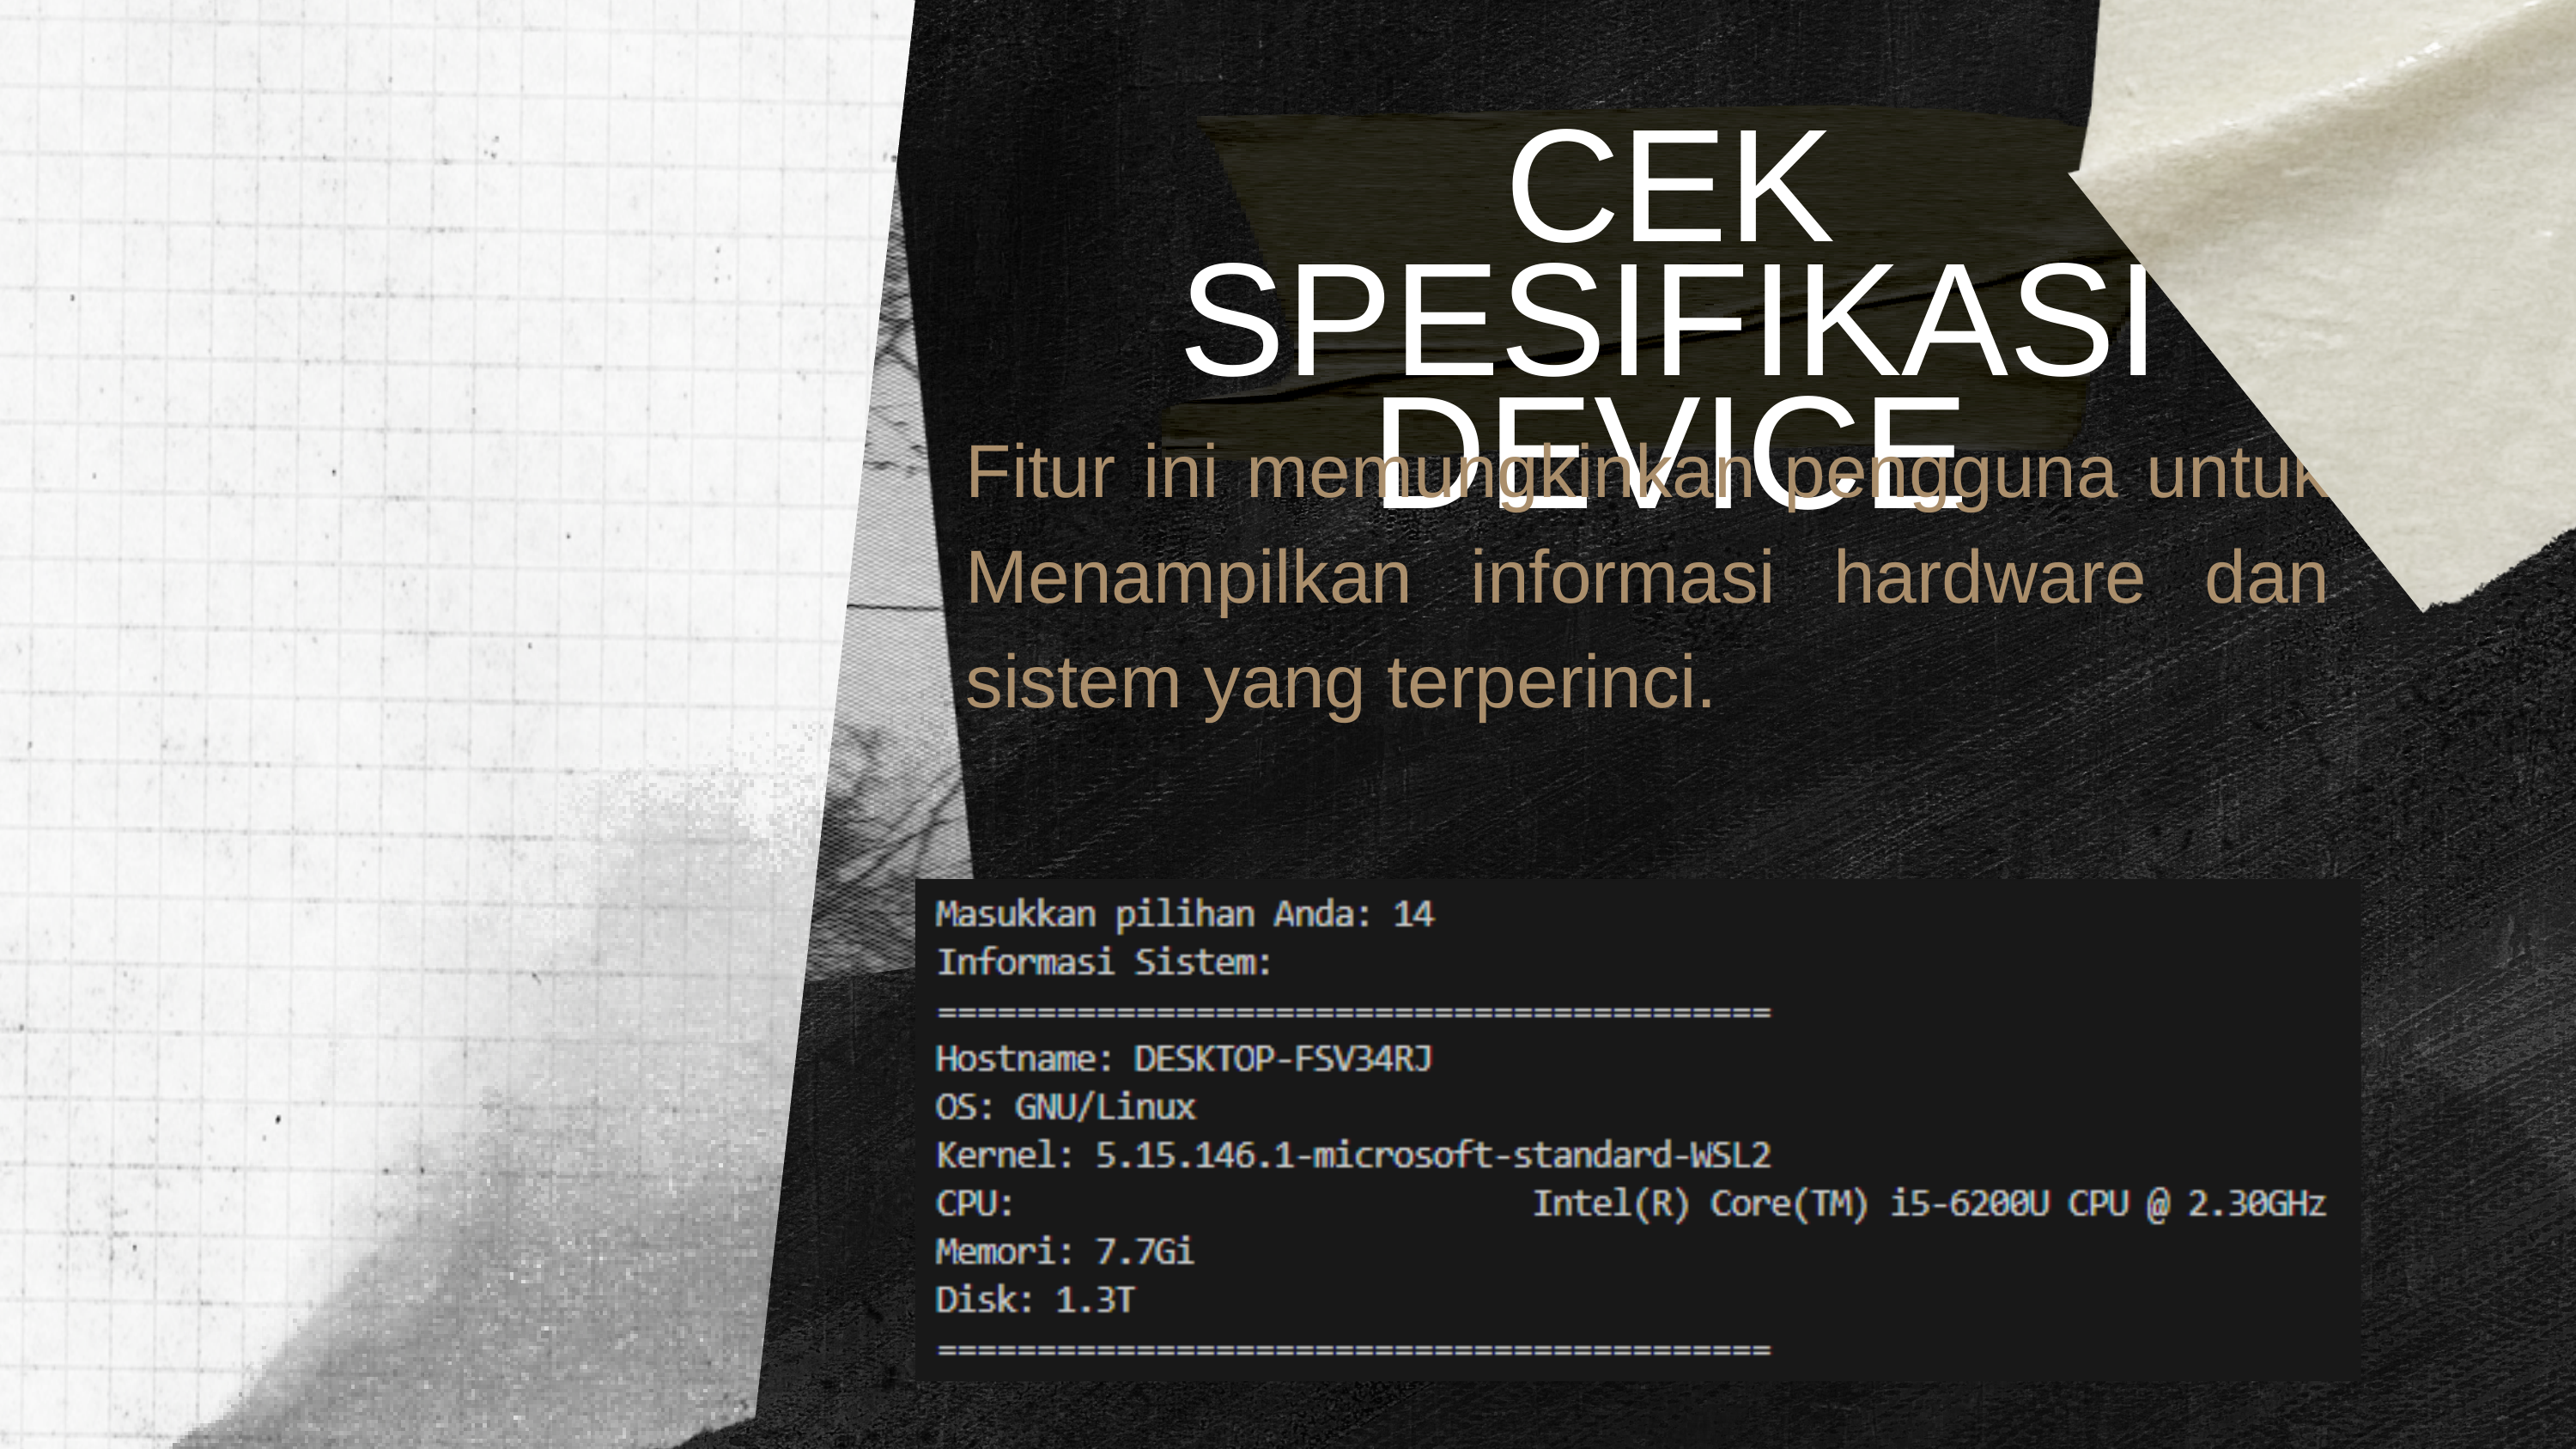

CEK SPESIFIKASI DEVICE
Fitur ini memungkinkan pengguna untuk Menampilkan informasi hardware dan sistem yang terperinci.